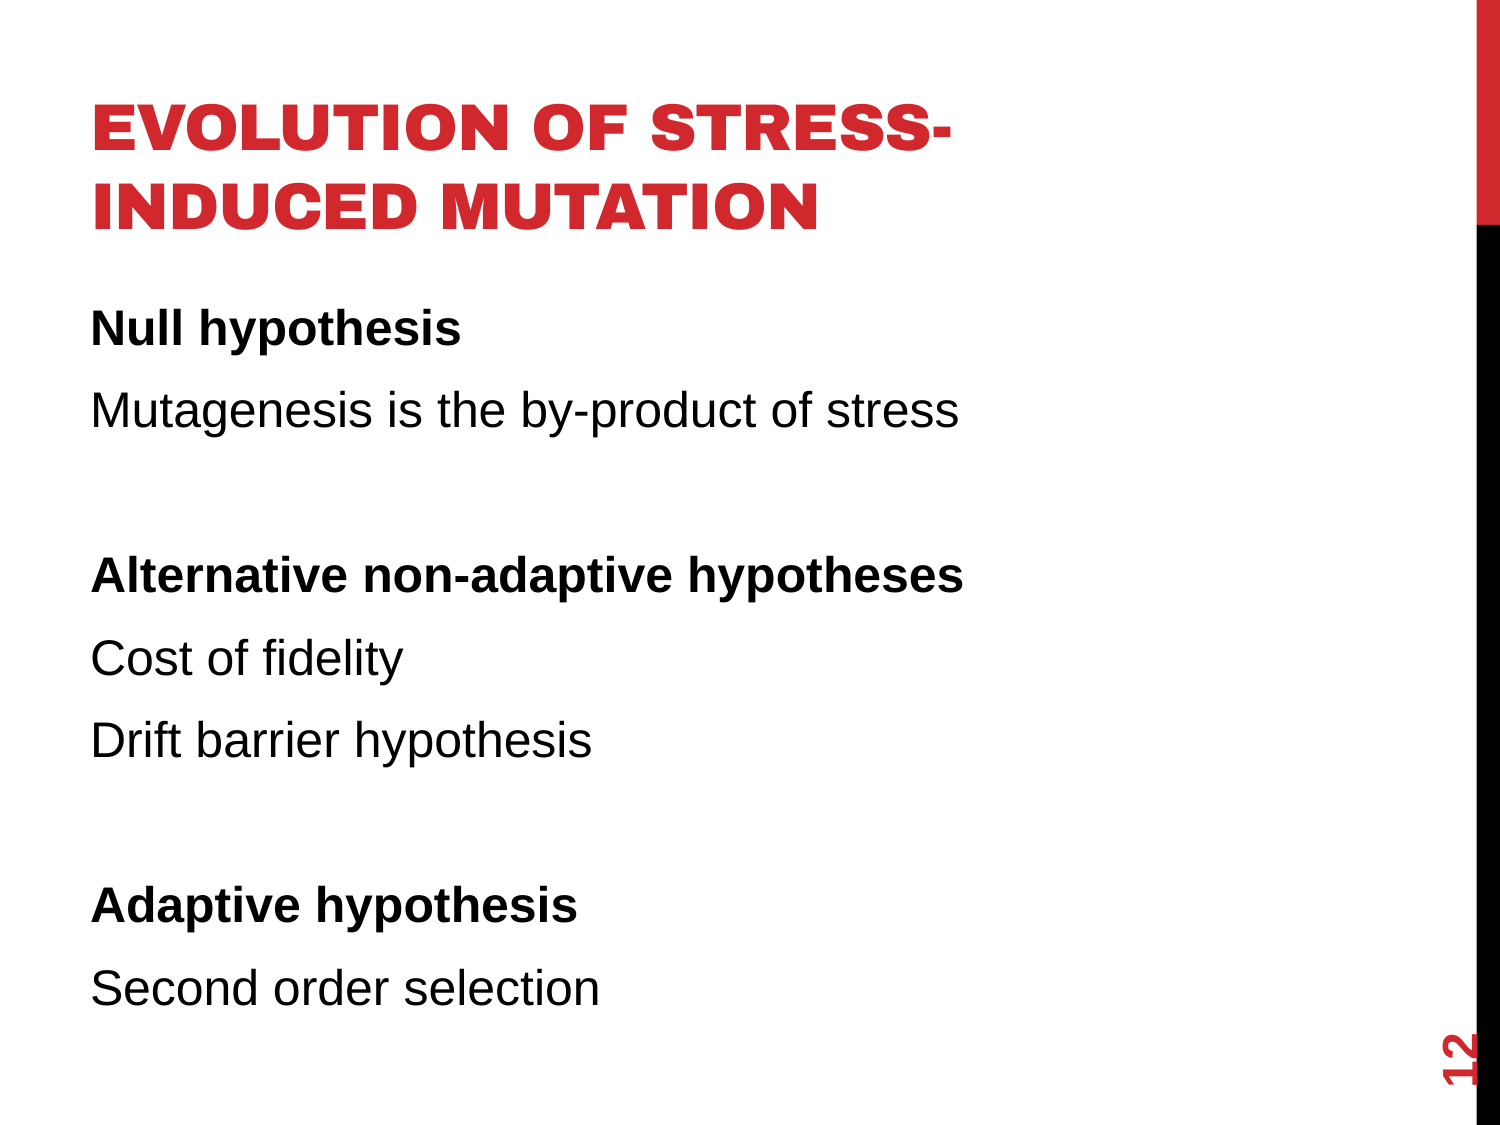

# Evolution of stress-induced mutation
Null hypothesis
Mutagenesis is the by-product of stress

Alternative non-adaptive hypotheses
Cost of fidelity
Drift barrier hypothesis

Adaptive hypothesis
Second order selection
12